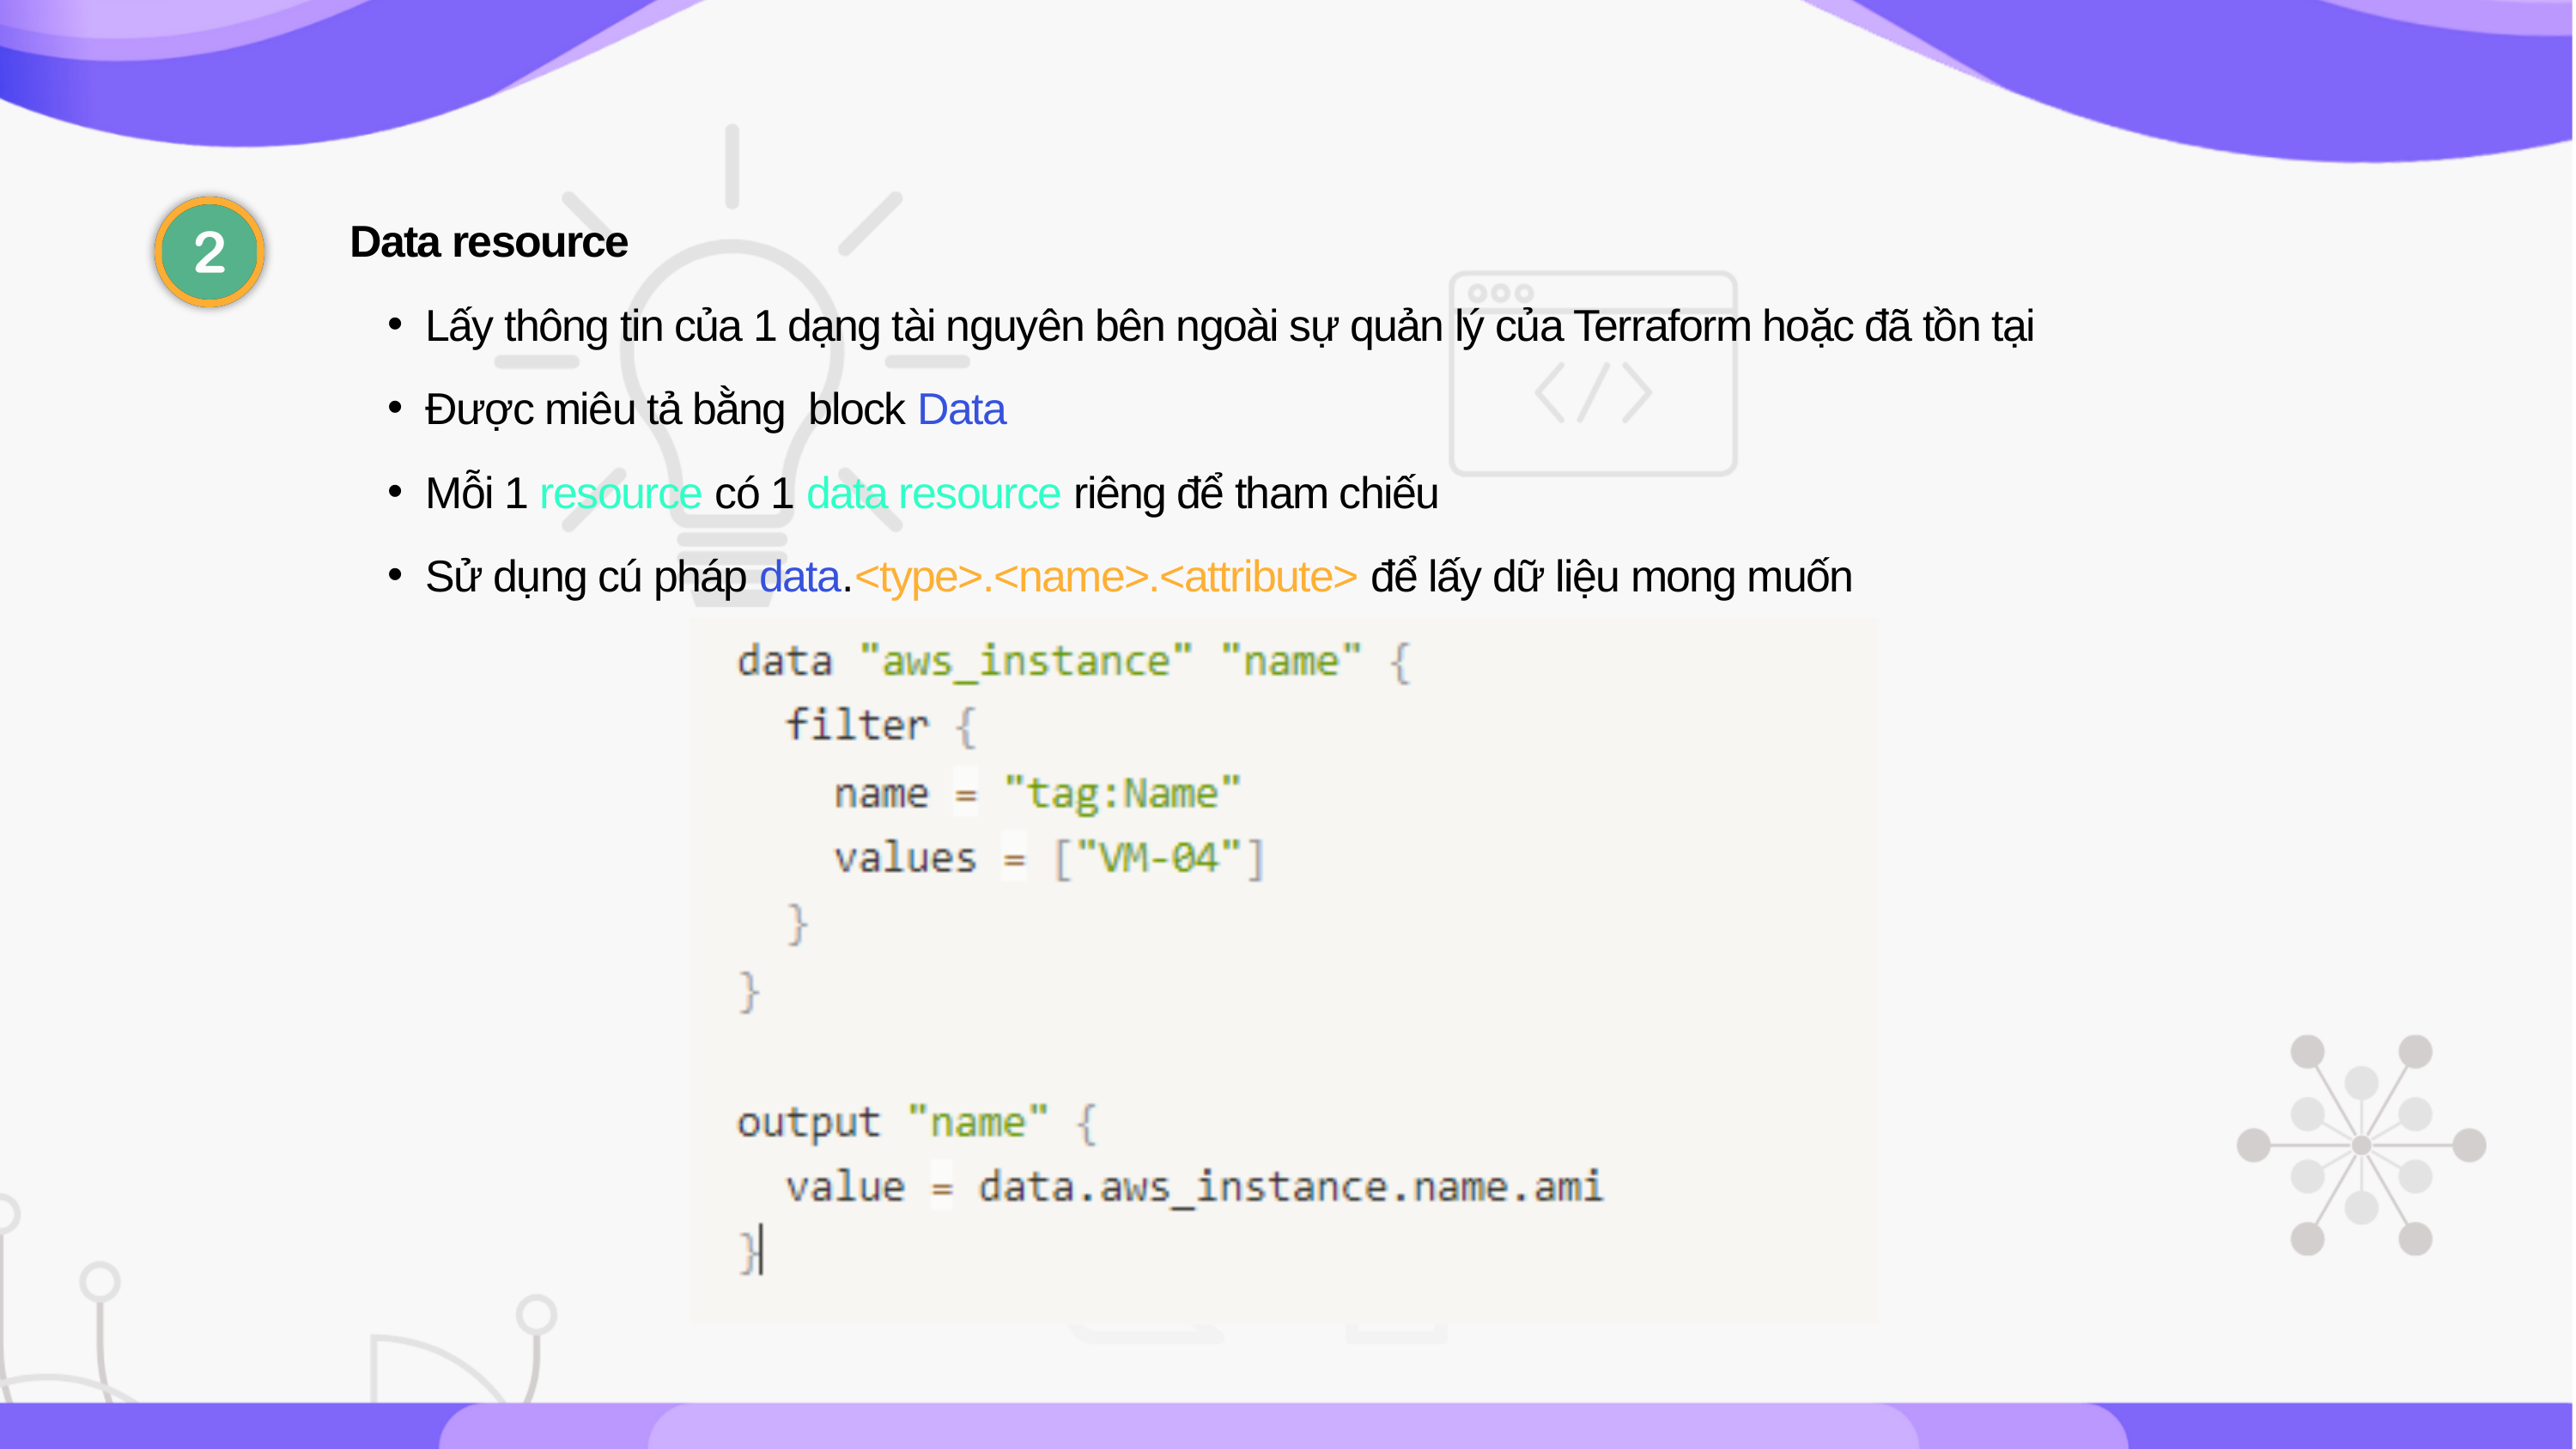

Data resource
Lấy thông tin của 1 dạng tài nguyên bên ngoài sự quản lý của Terraform hoặc đã tồn tại
Được miêu tả bằng  block Data
Mỗi 1 resource có 1 data resource riêng để tham chiếu
Sử dụng cú pháp data.<type>.<name>.<attribute> để lấy dữ liệu mong muốn